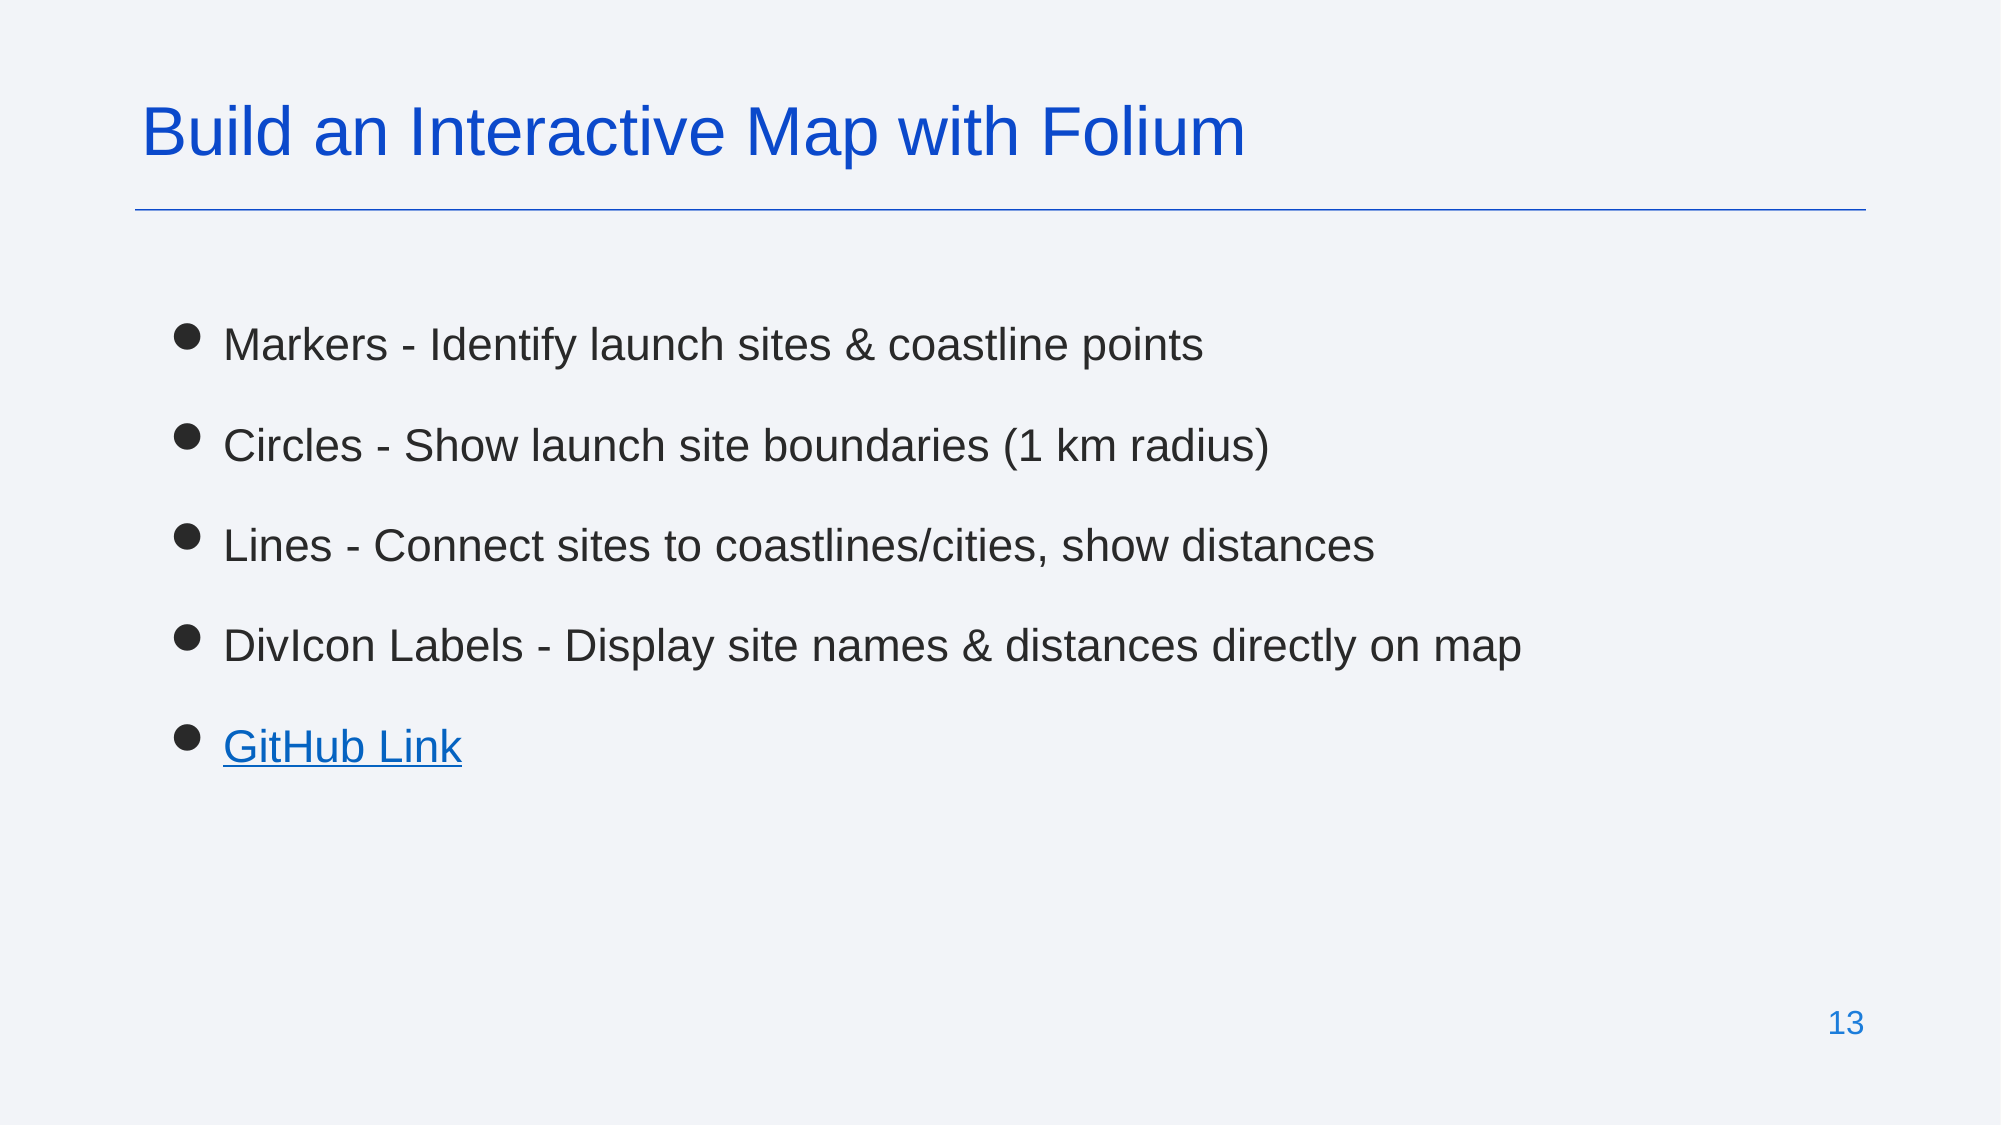

Build an Interactive Map with Folium
# Markers - Identify launch sites & coastline points
Circles - Show launch site boundaries (1 km radius)
Lines - Connect sites to coastlines/cities, show distances
DivIcon Labels - Display site names & distances directly on map
GitHub Link

13